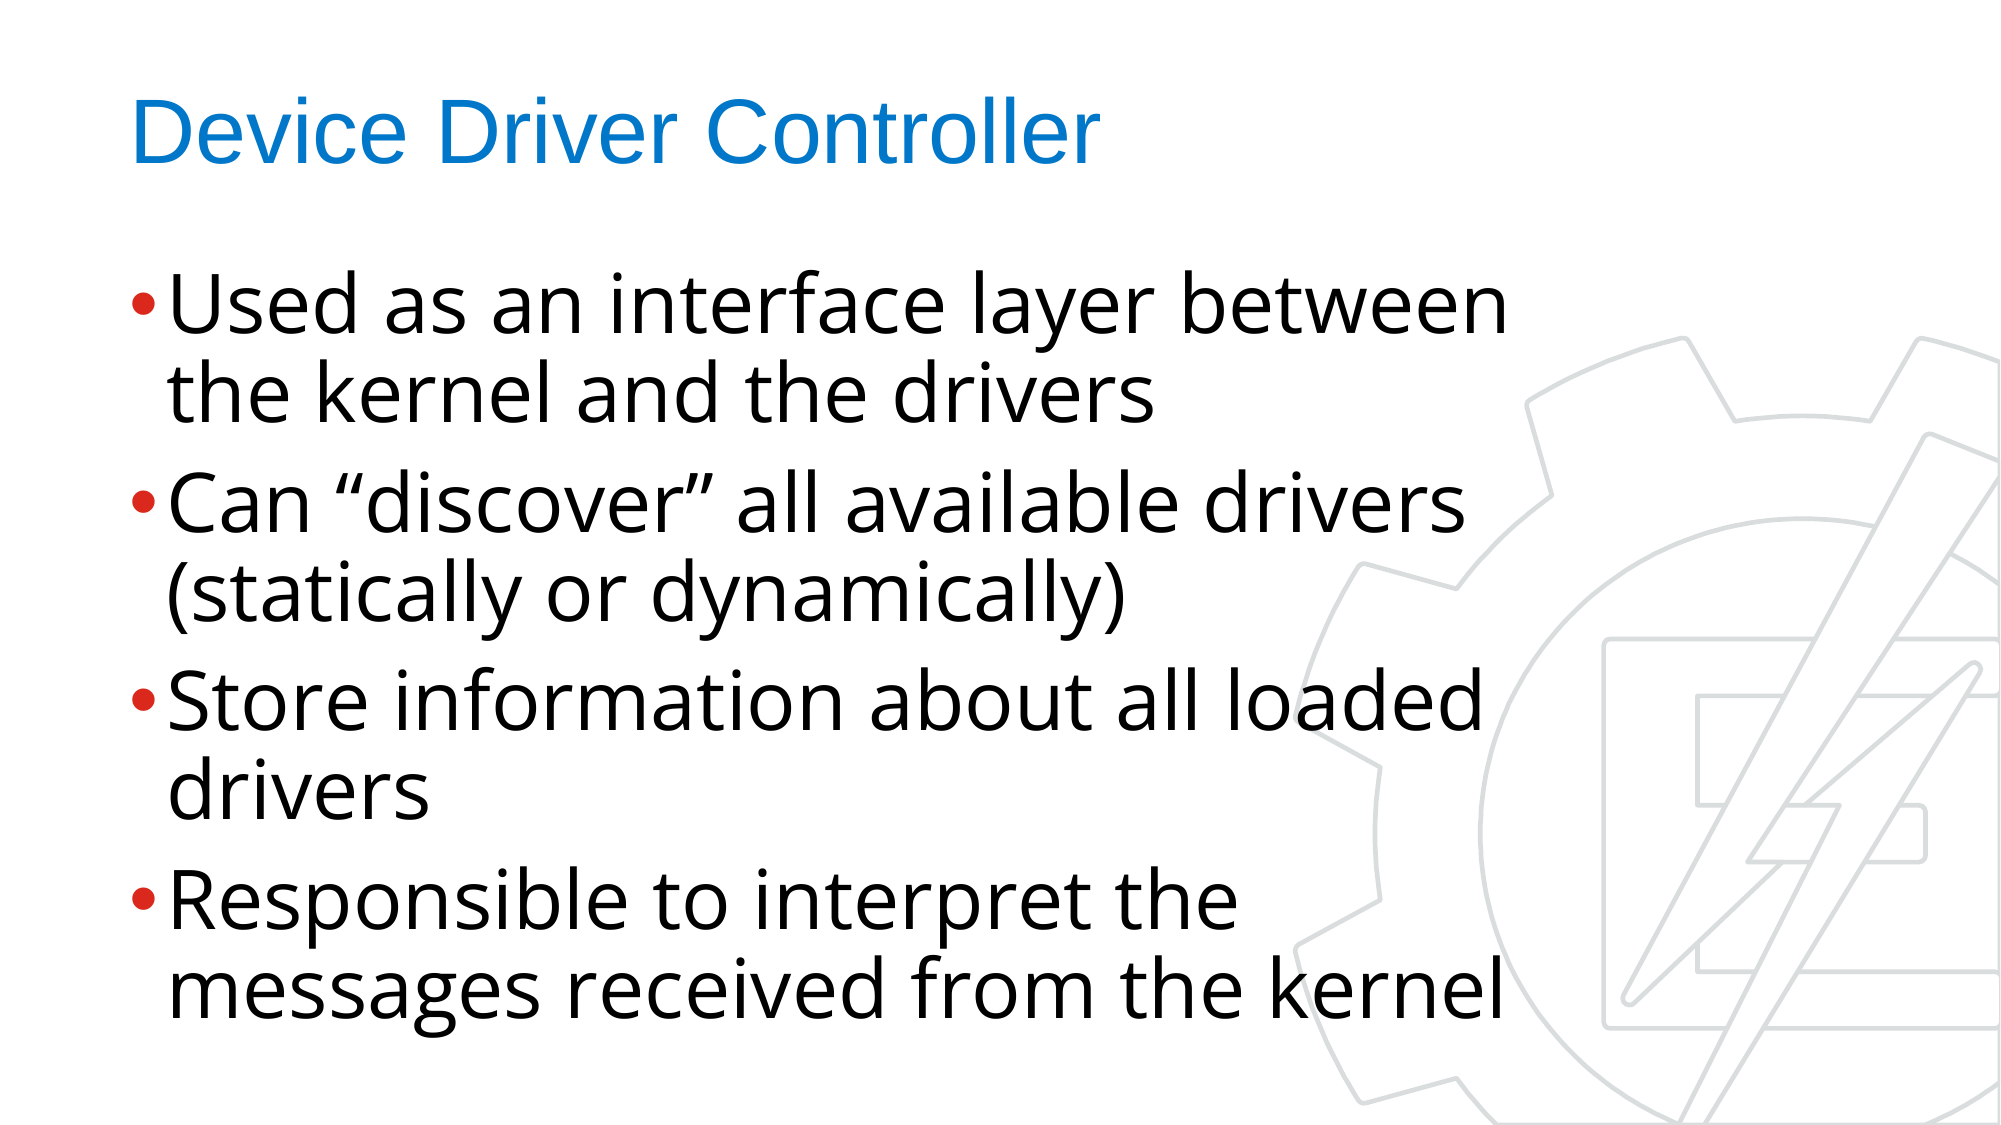

# Device Driver Controller
Used as an interface layer between the kernel and the drivers
Can “discover” all available drivers (statically or dynamically)
Store information about all loaded drivers
Responsible to interpret the messages received from the kernel